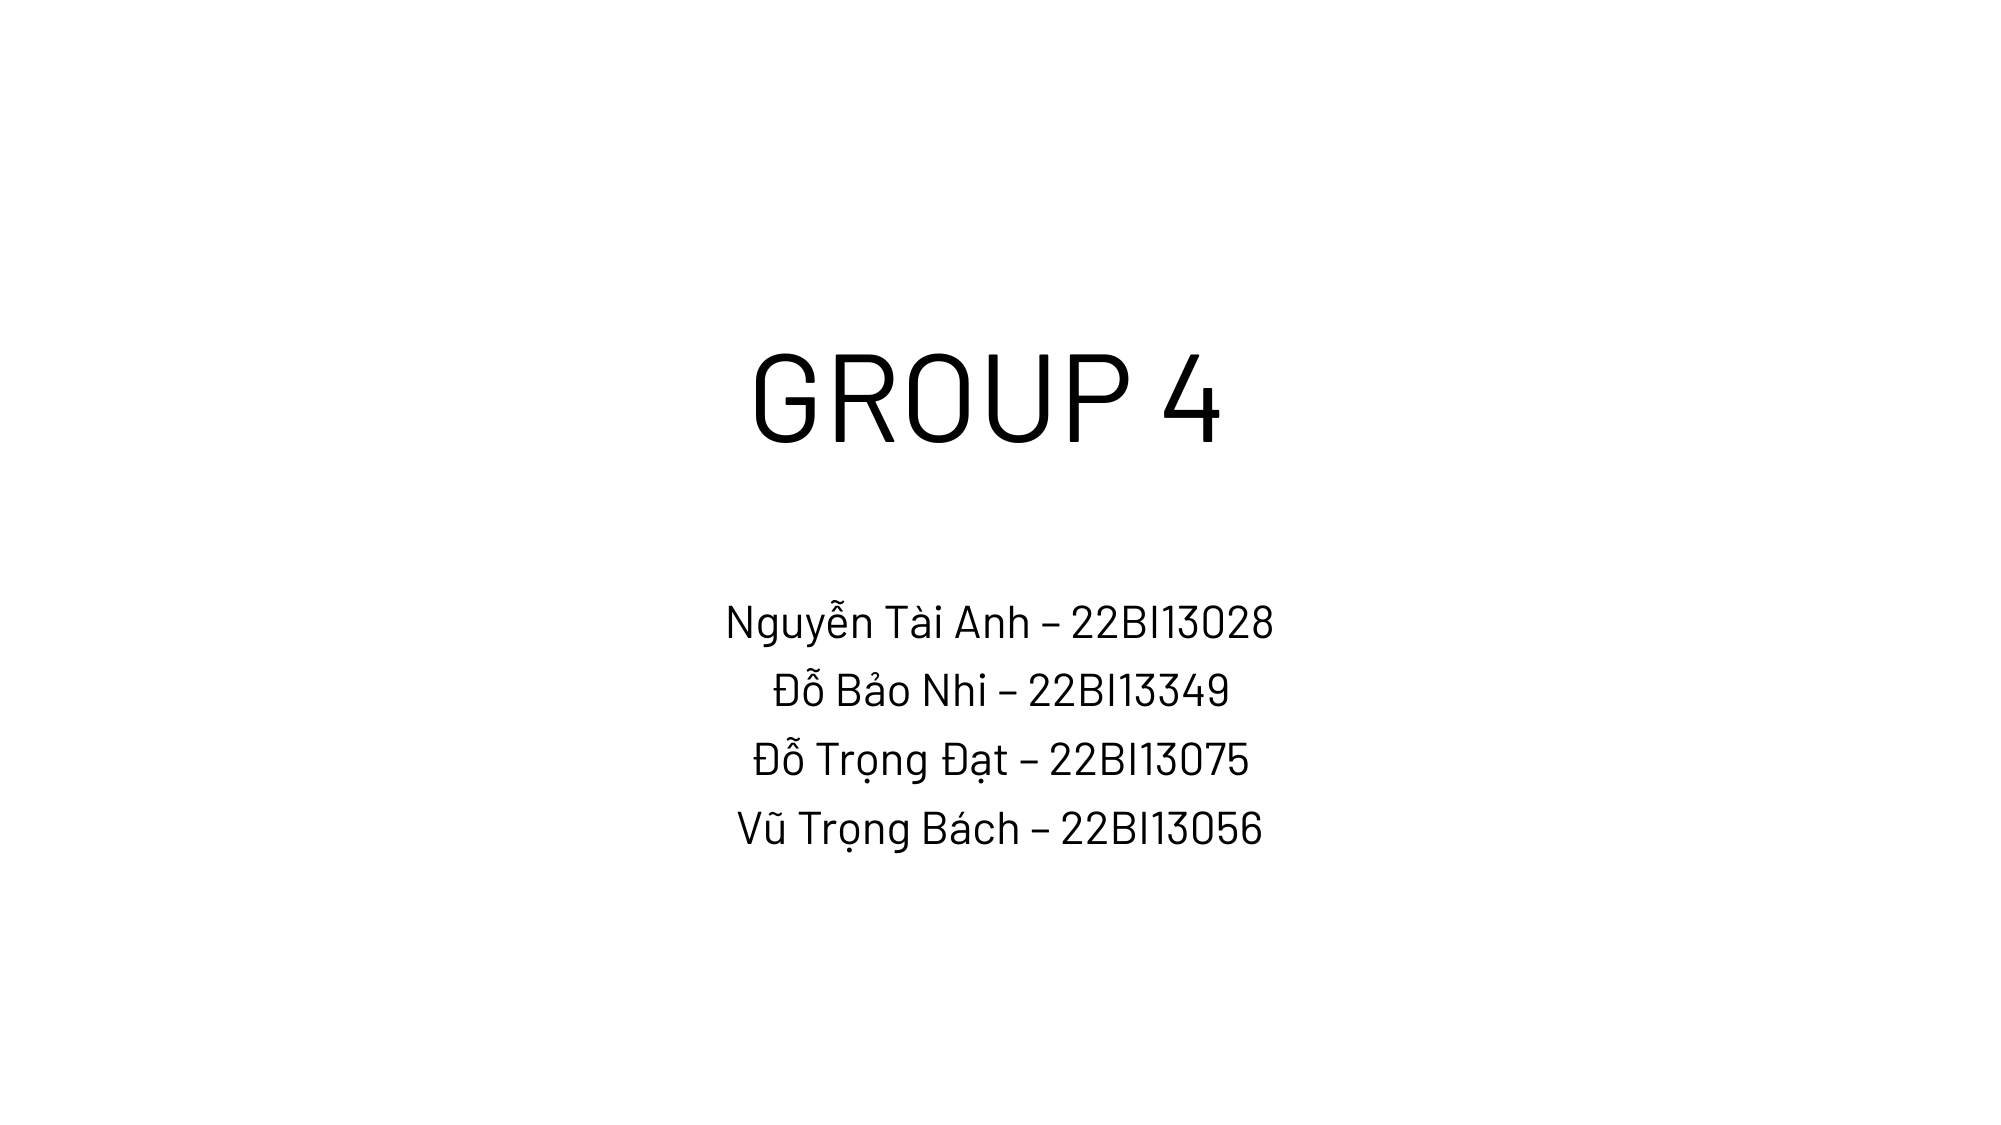

# GROUP 4
Nguyễn Tài Anh – 22BI13028
Đỗ Bảo Nhi – 22BI13349
Đỗ Trọng Đạt – 22BI13075
Vũ Trọng Bách – 22BI13056